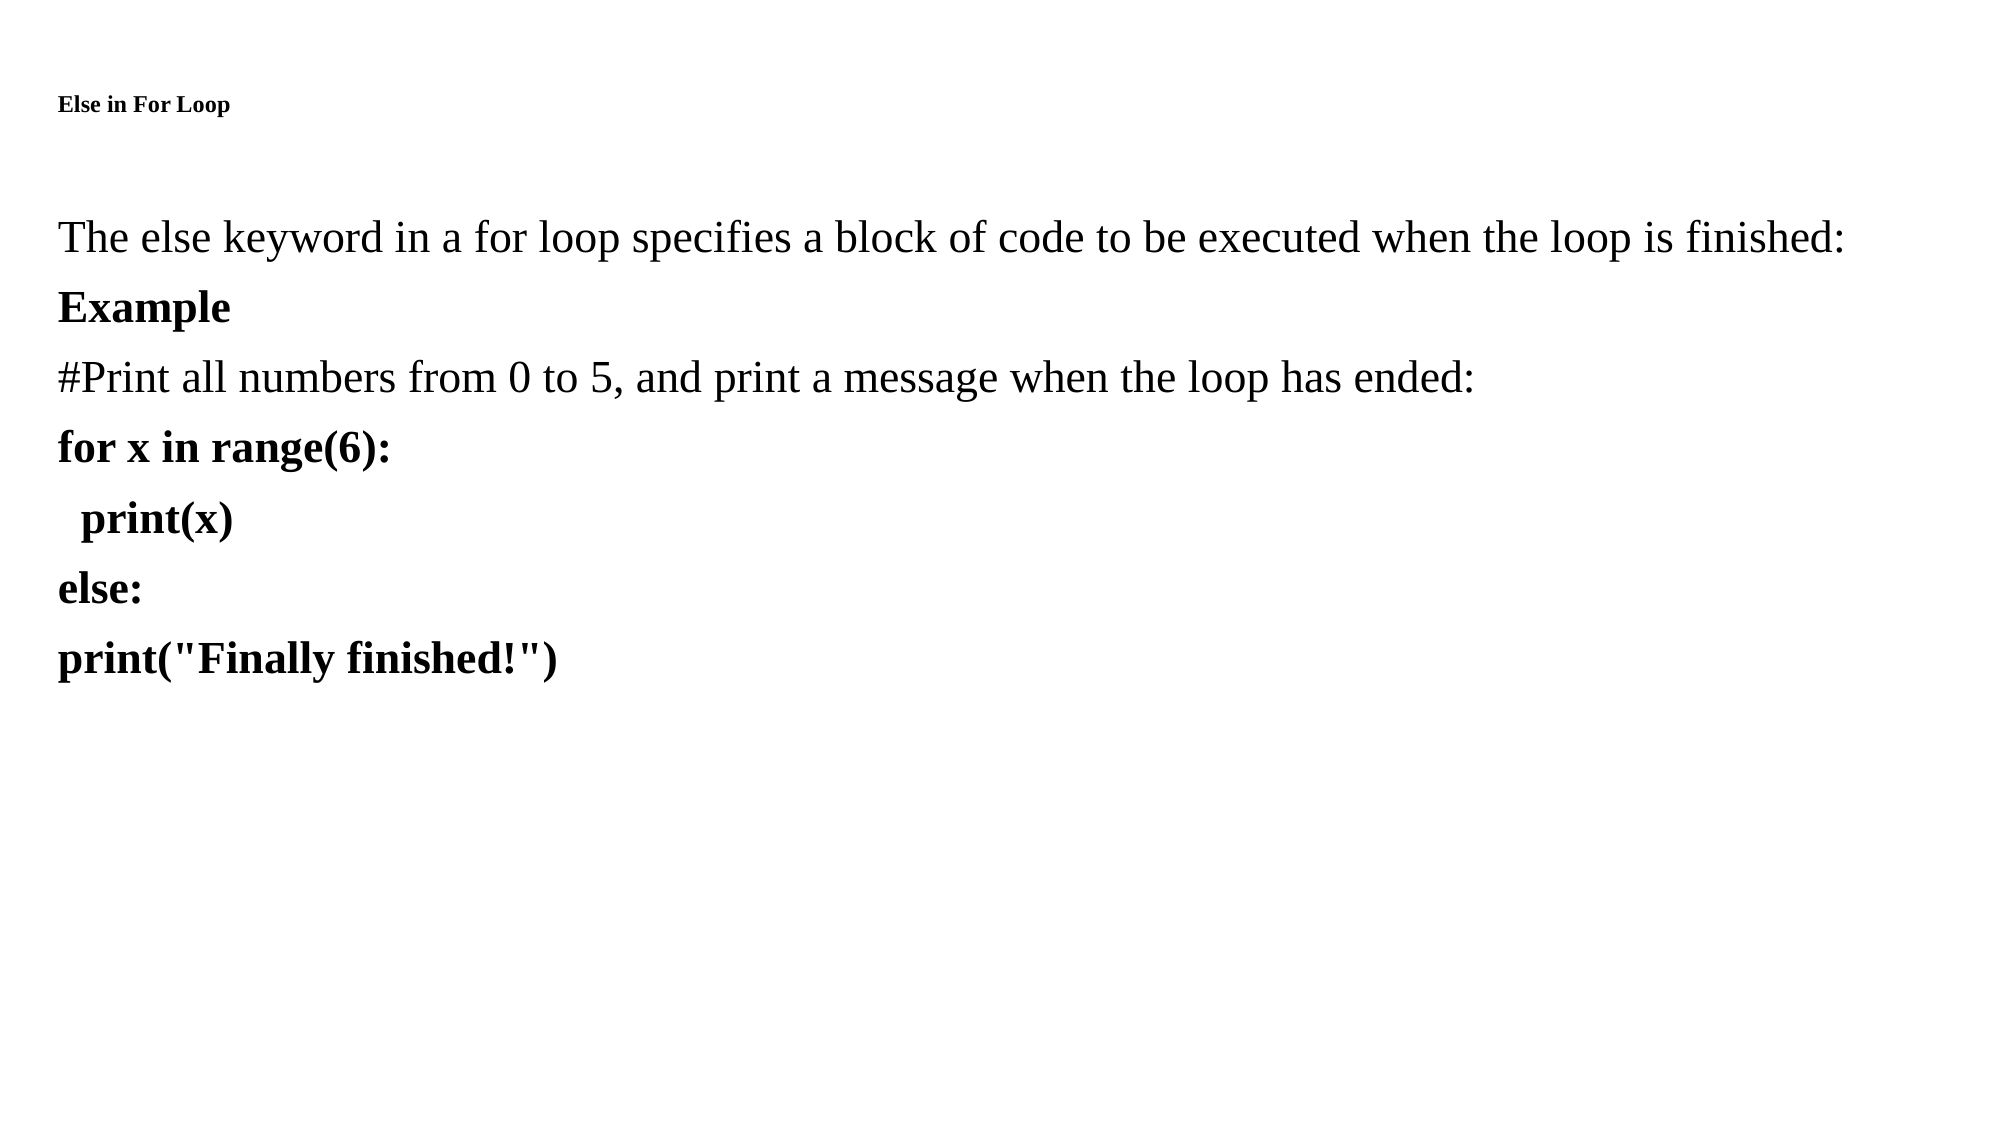

# Else in For Loop
The else keyword in a for loop specifies a block of code to be executed when the loop is finished:
Example
#Print all numbers from 0 to 5, and print a message when the loop has ended:
for x in range(6):
  print(x)
else:
print("Finally finished!")